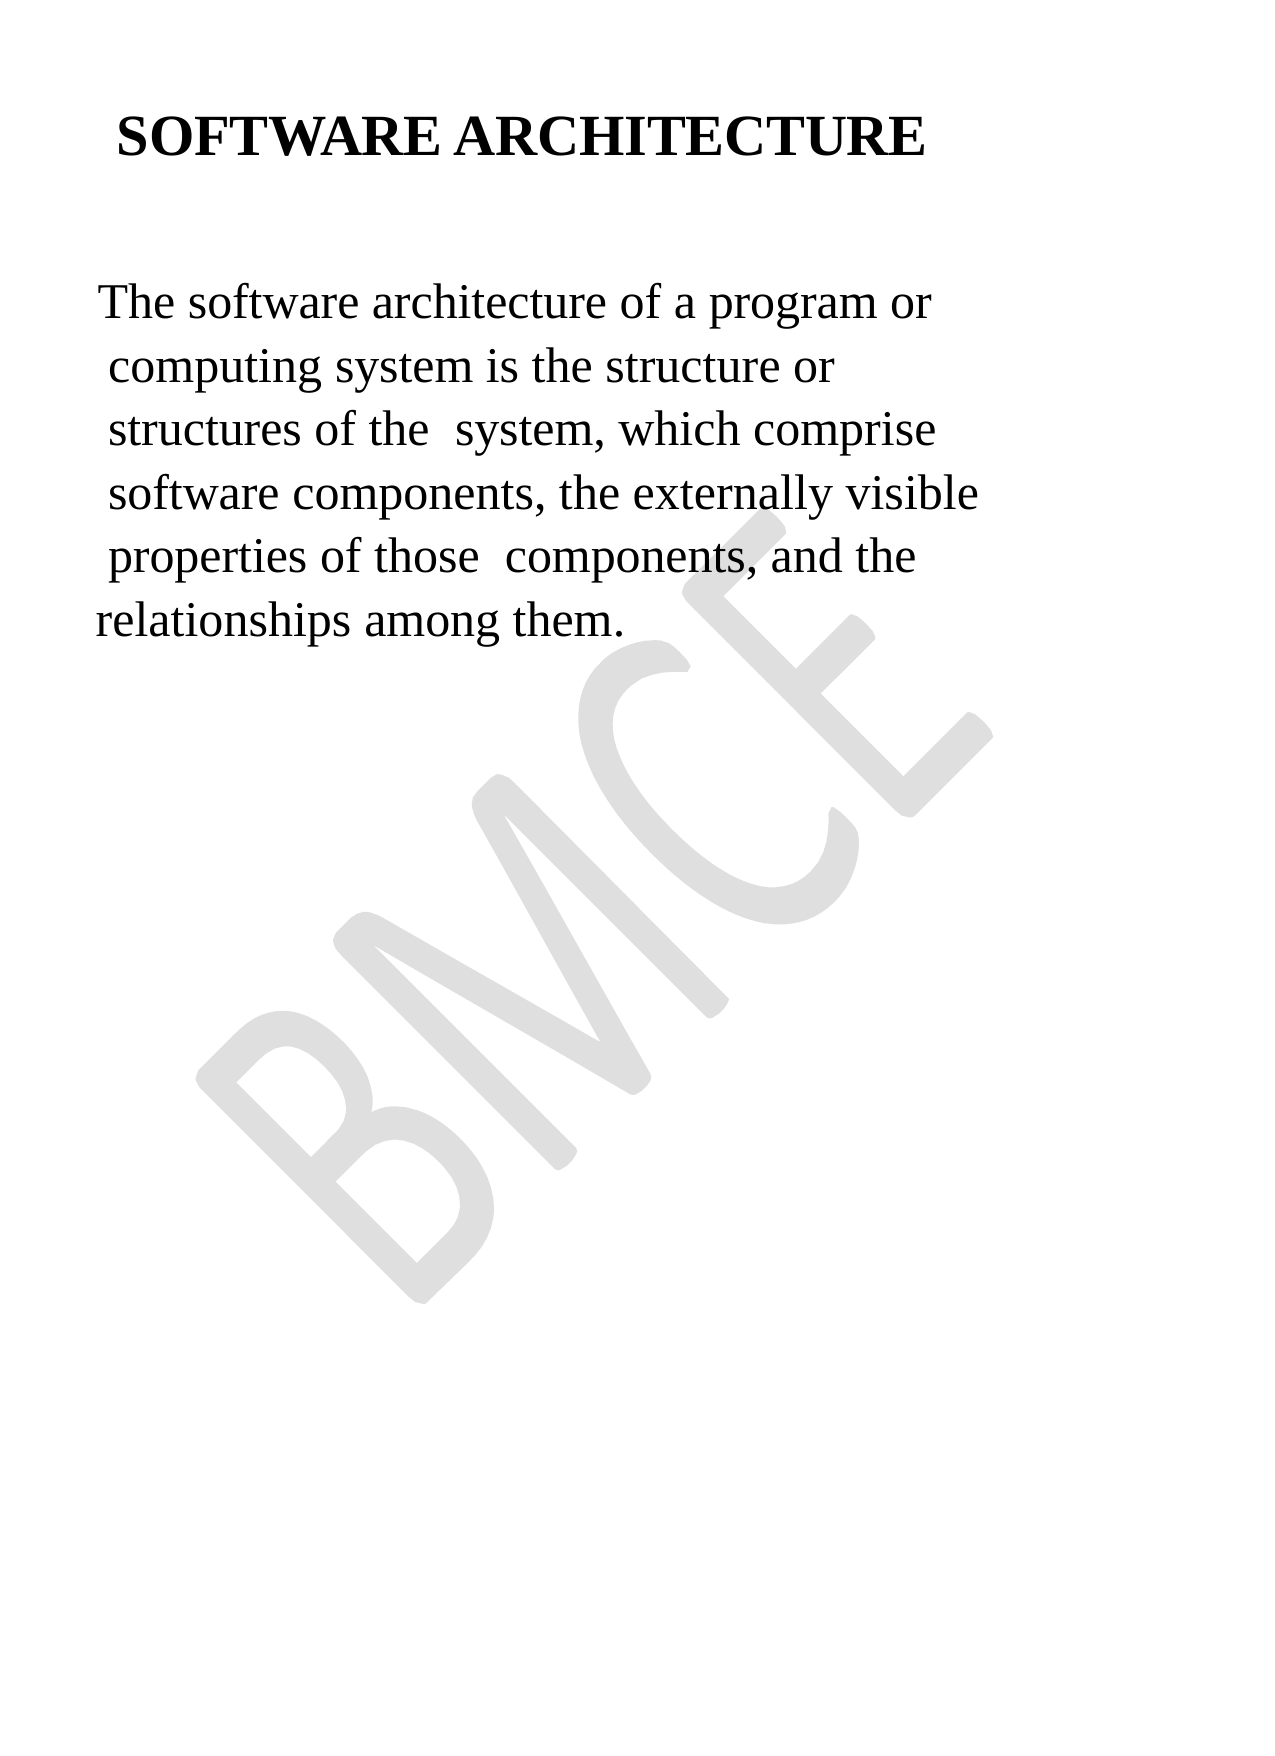

# SOFTWARE ARCHITECTURE

The software architecture of a program or

 computing system is the structure or

 structures of the  system, which comprise

 software components, the externally visible

 properties of those  components, and the

relationships among them.